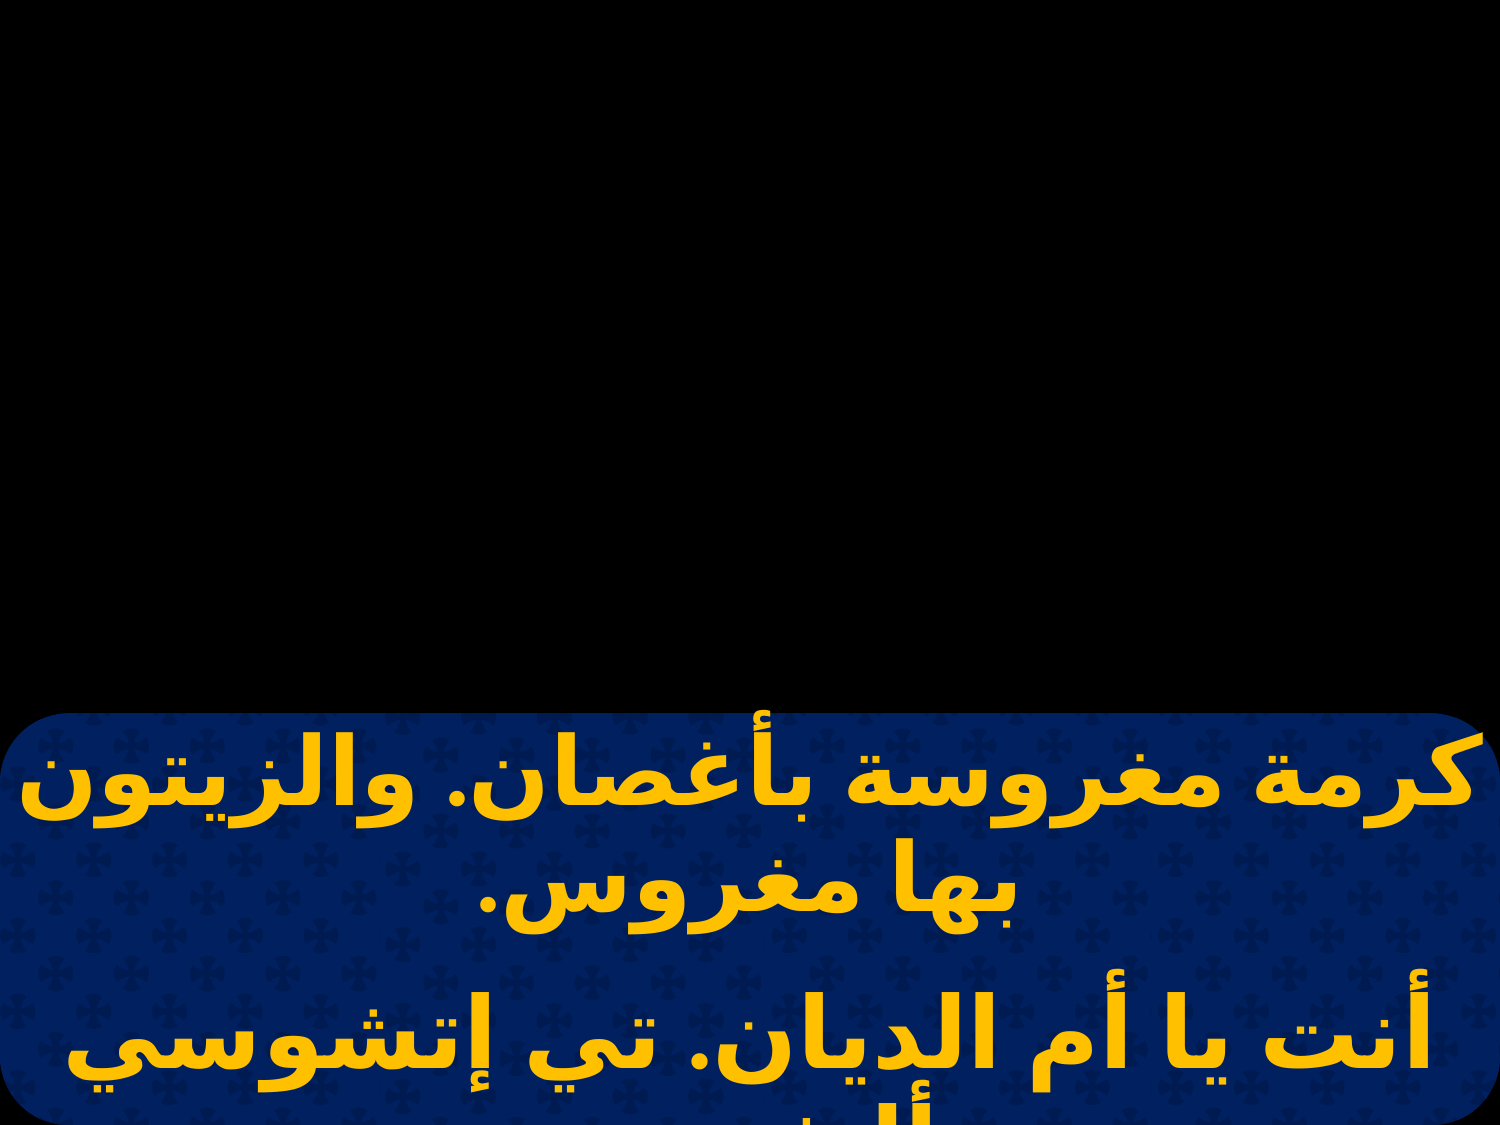

| كرمة مغروسة بأغصان. والزيتون بها مغروس. |
| --- |
|  |
| أنت يا أم الديان. تي إتشوسي أليثوس. |